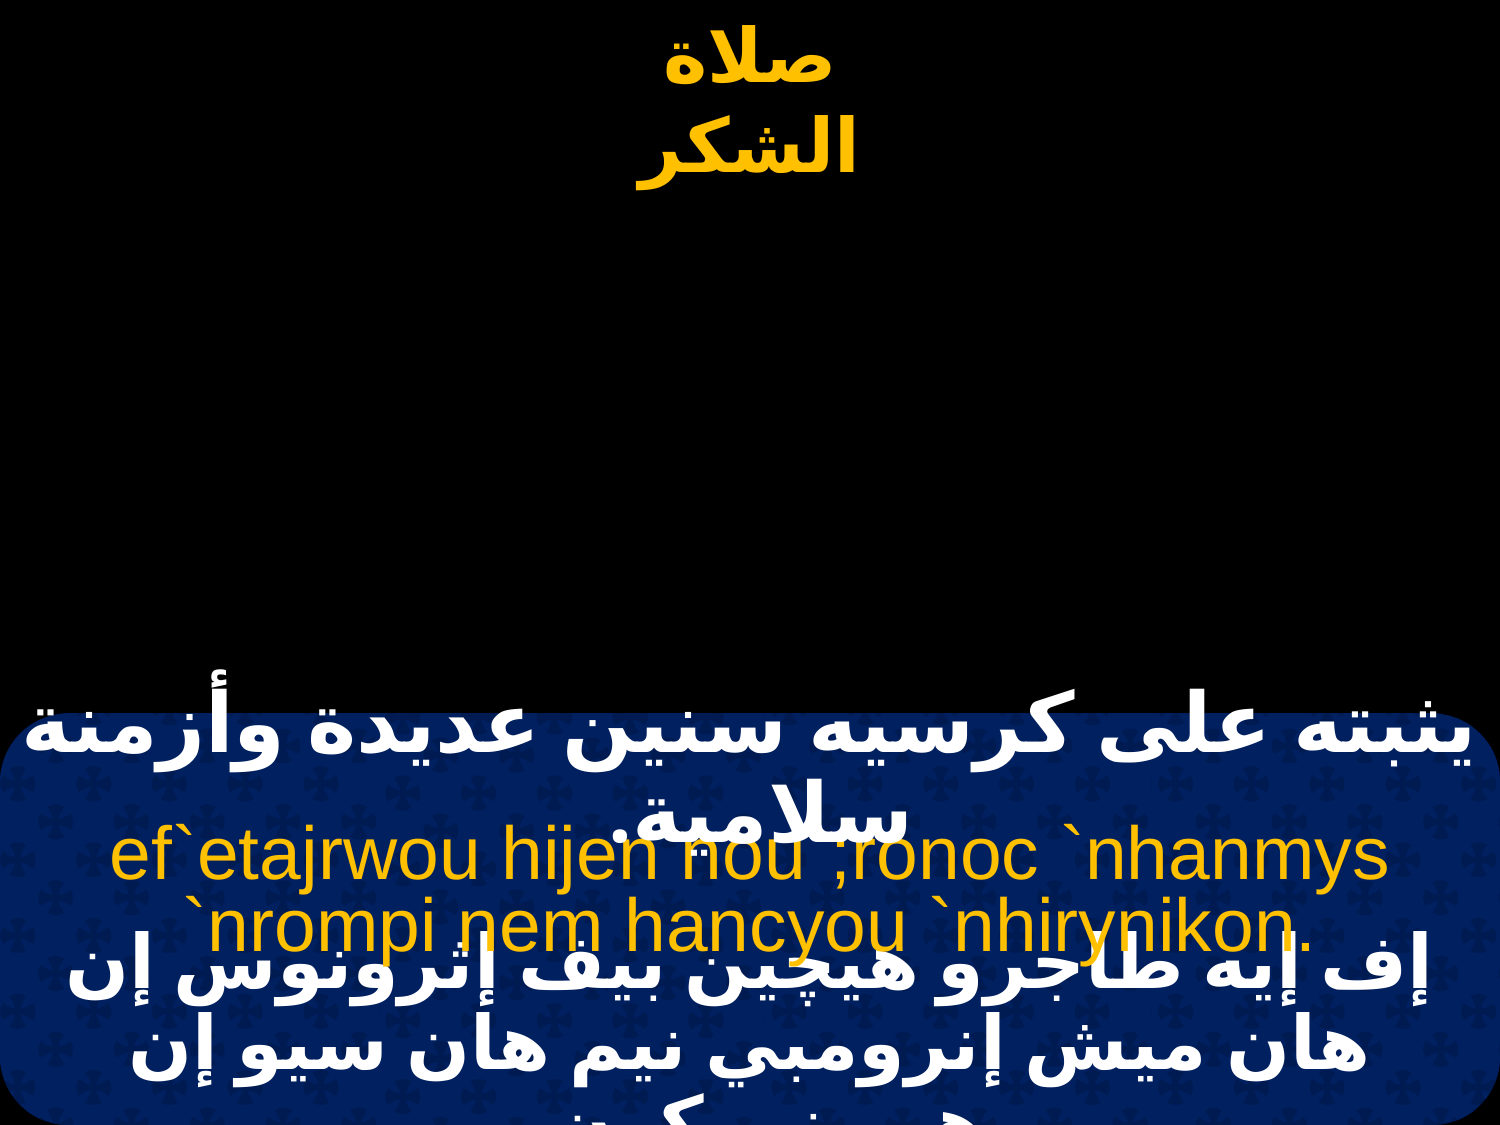

يثبته على كرسيه سنين عديدة وأزمنة سلامية.
ef`etajrwou hijen nou`;ronoc `nhanmys `nrompi nem hancyou `nhirynikon.
إف إيه طاجرو هيچين بيف إثرونوس إن هان ميش إنرومبي نيم هان سيو إن هيريني كون.